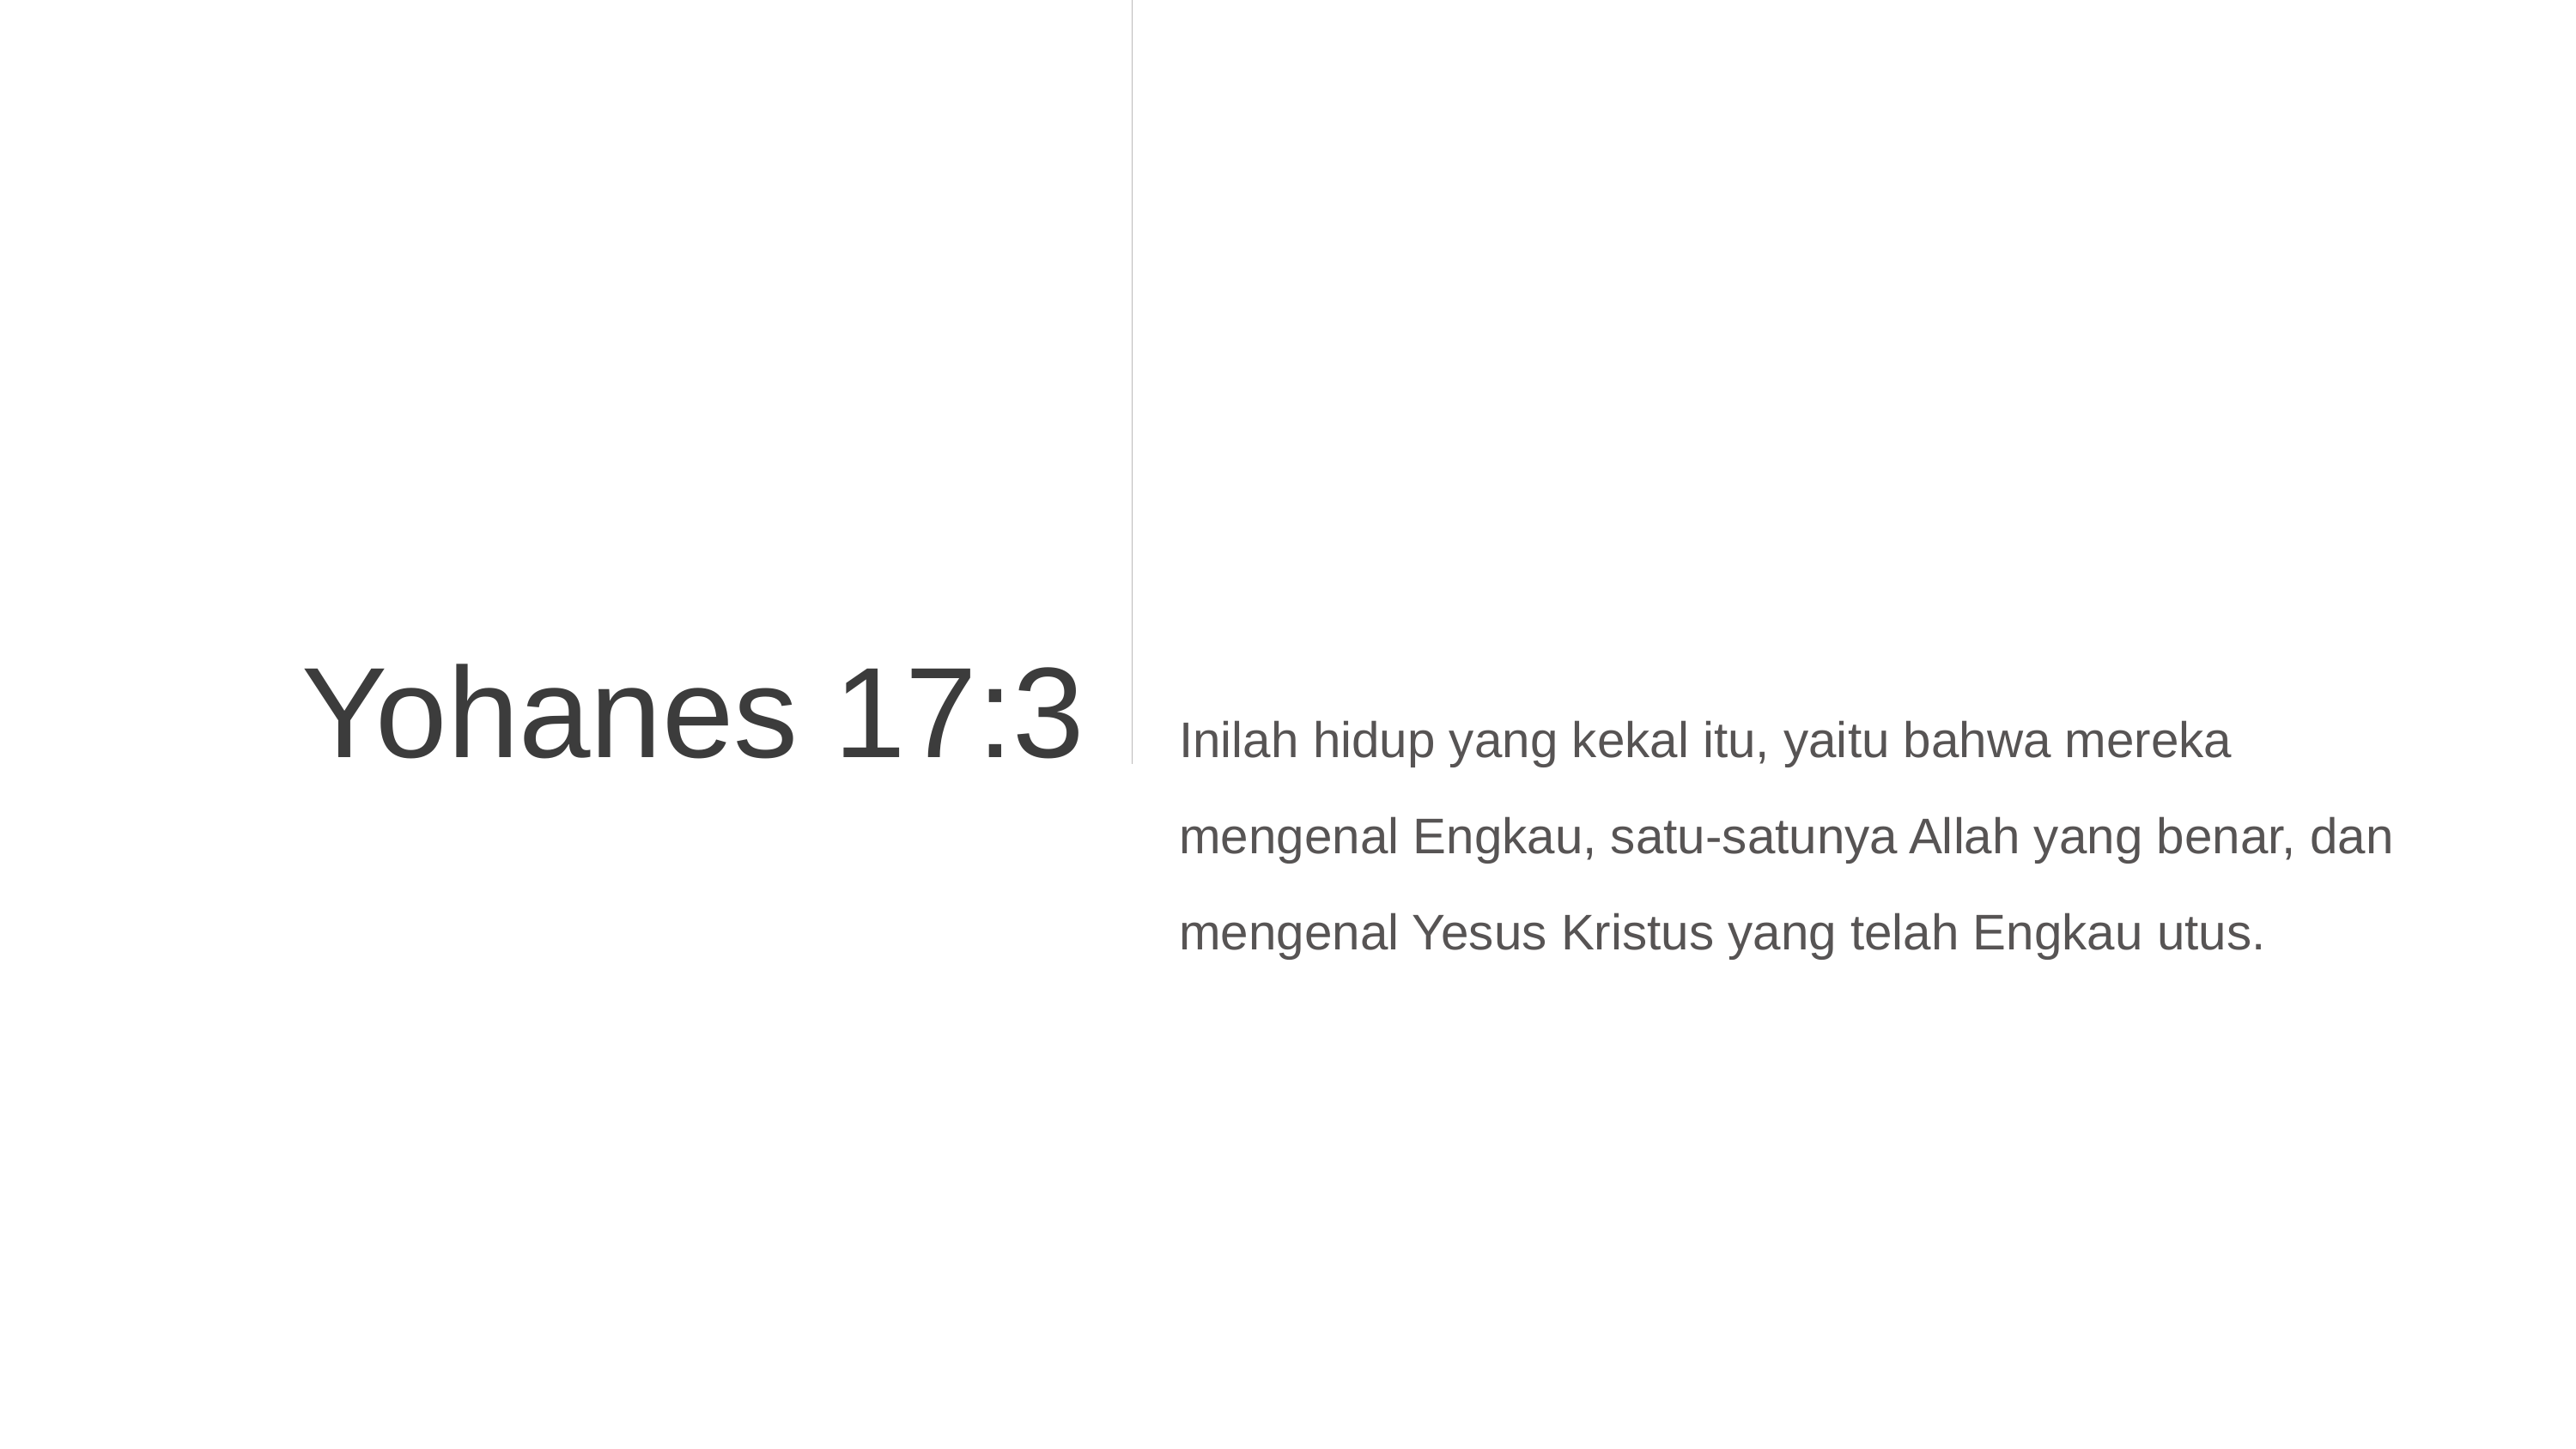

# Yohanes 17:3
Inilah hidup yang kekal itu, yaitu bahwa mereka mengenal Engkau, satu-satunya Allah yang benar, dan mengenal Yesus Kristus yang telah Engkau utus.